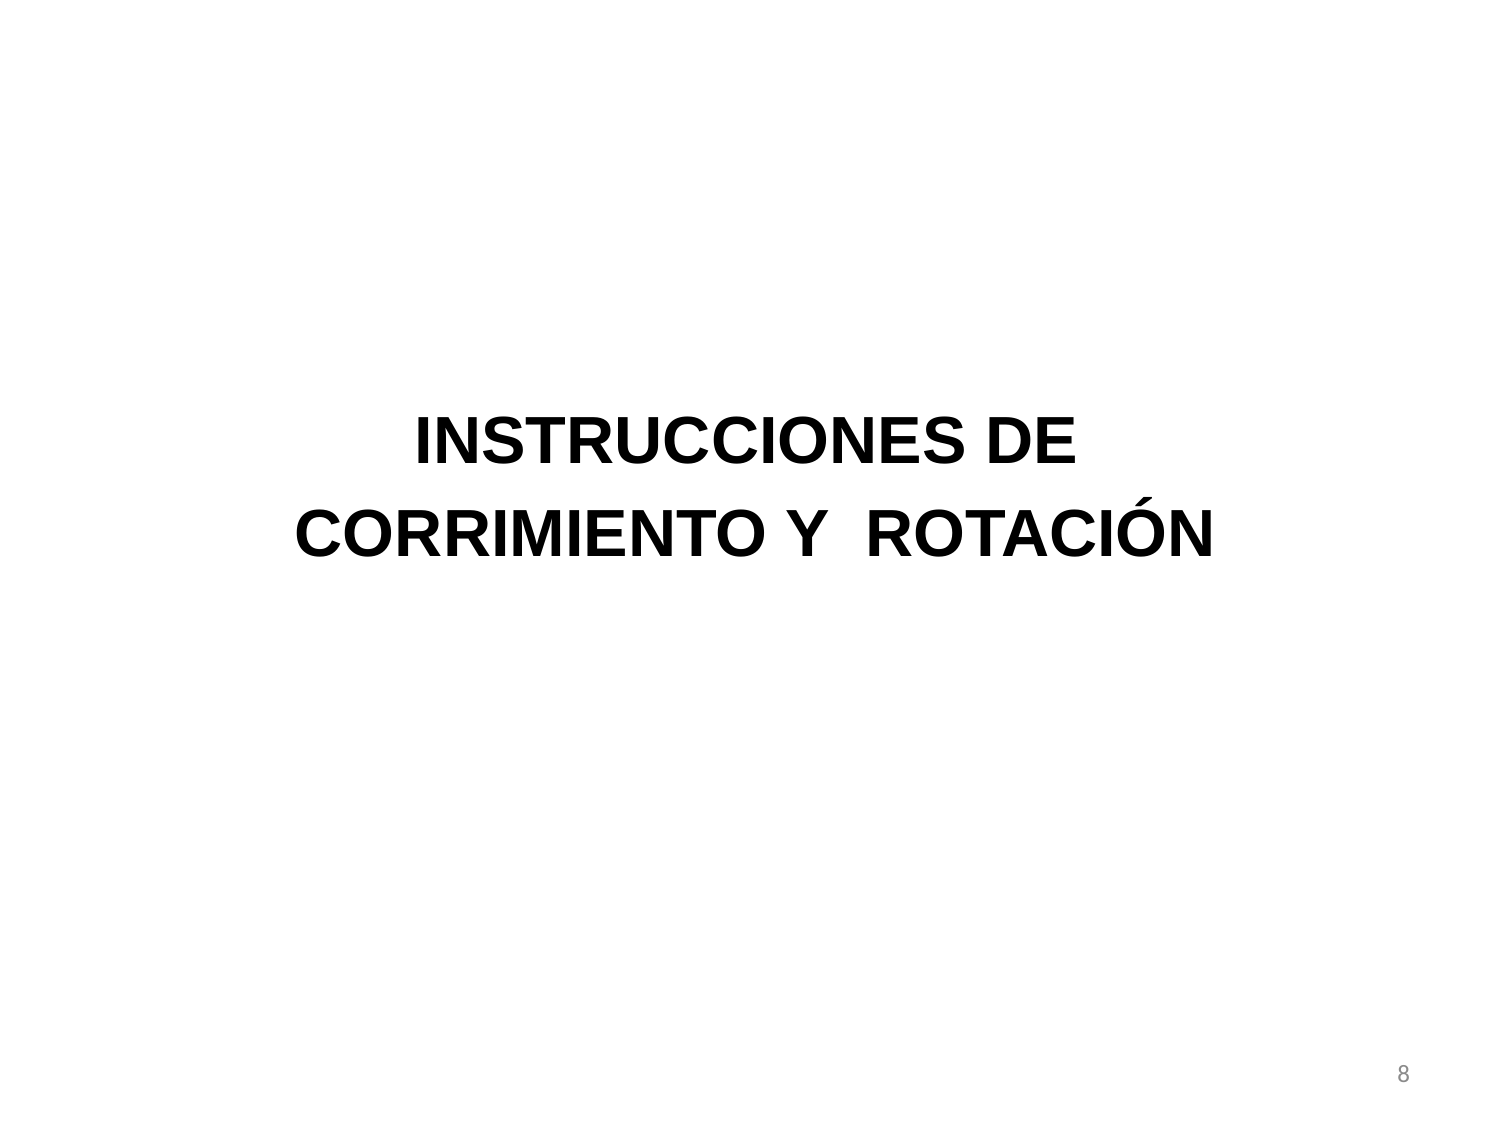

#

INSTRUCCIONES DE
CORRIMIENTO Y  ROTACIÓN
8